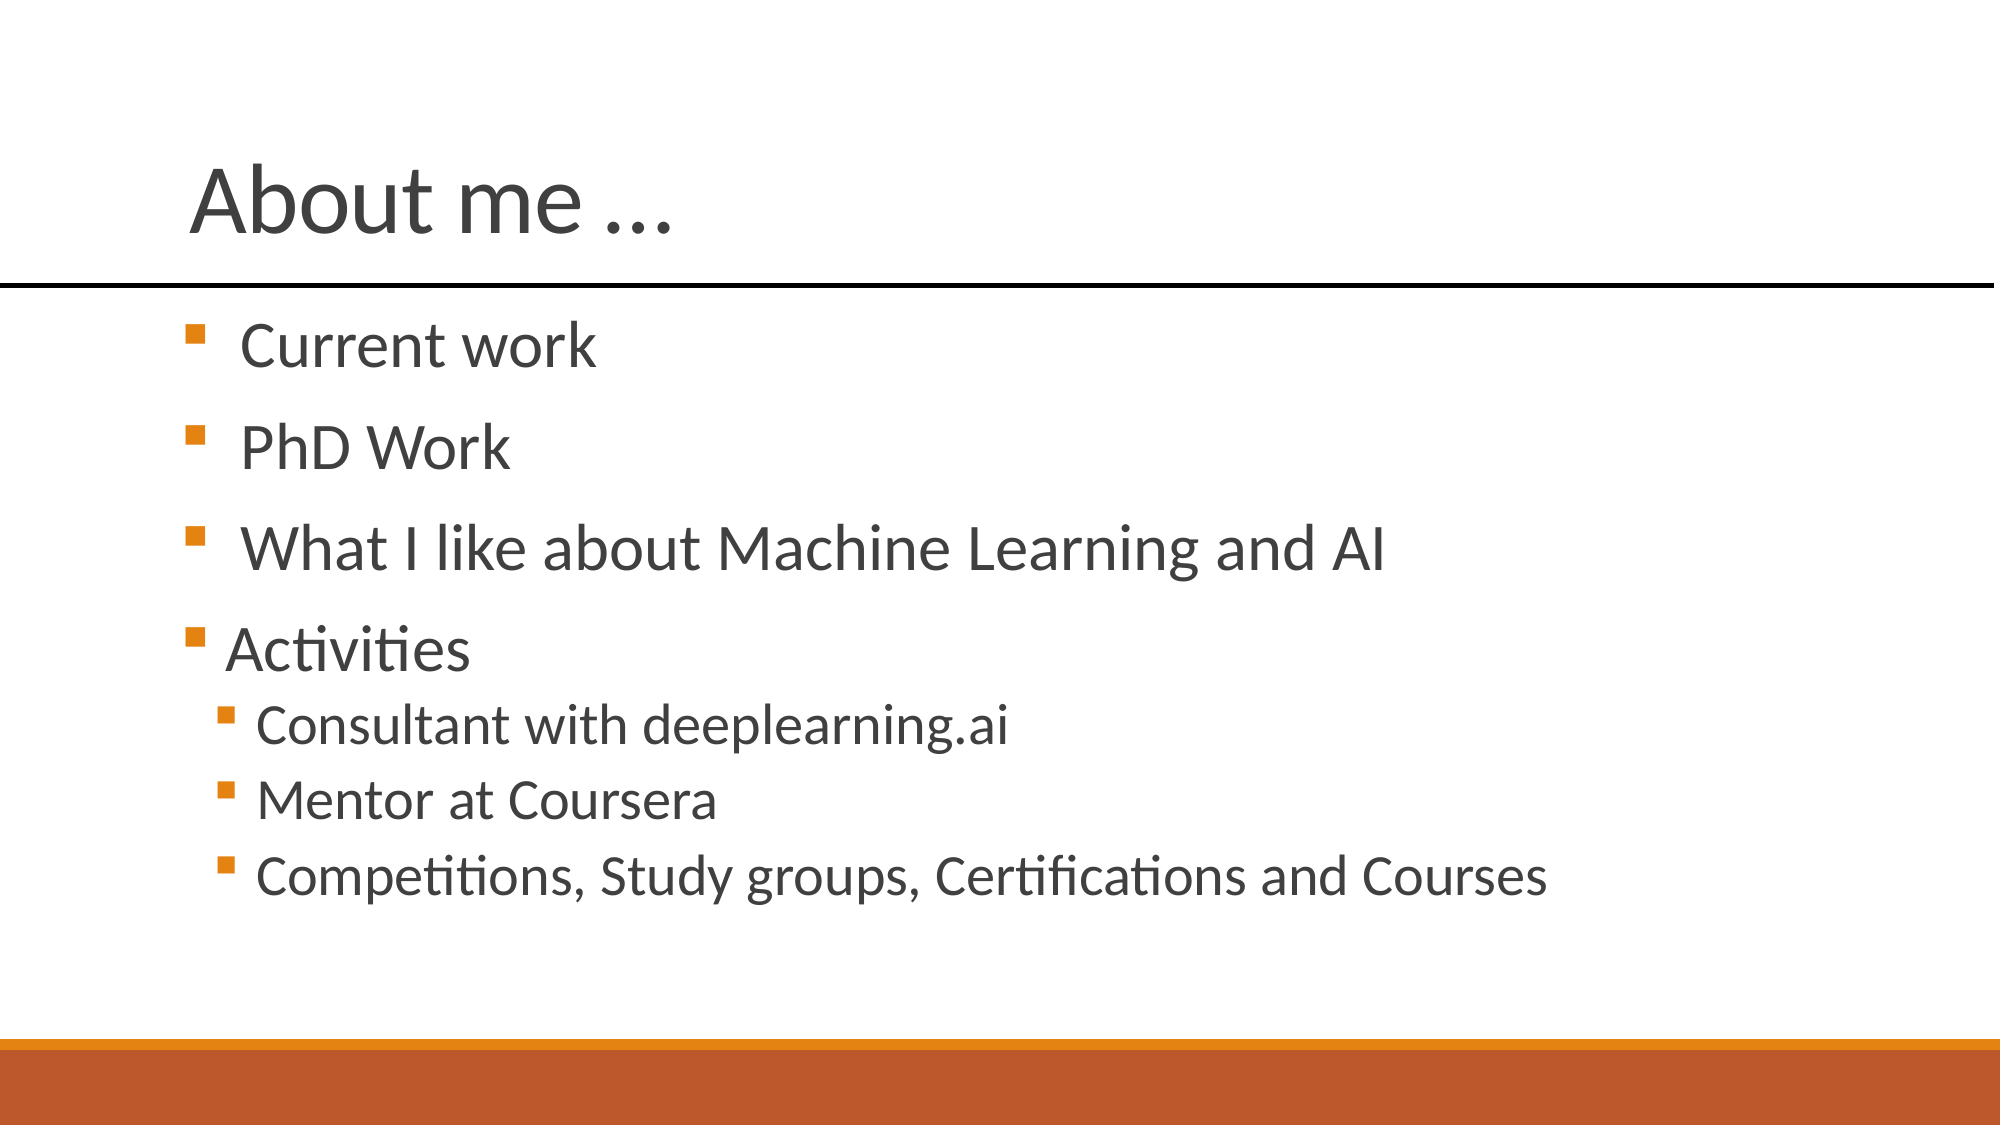

# About me …
  Current work
  PhD Work
  What I like about Machine Learning and AI
 Activities
 Consultant with deeplearning.ai
 Mentor at Coursera
 Competitions, Study groups, Certifications and Courses